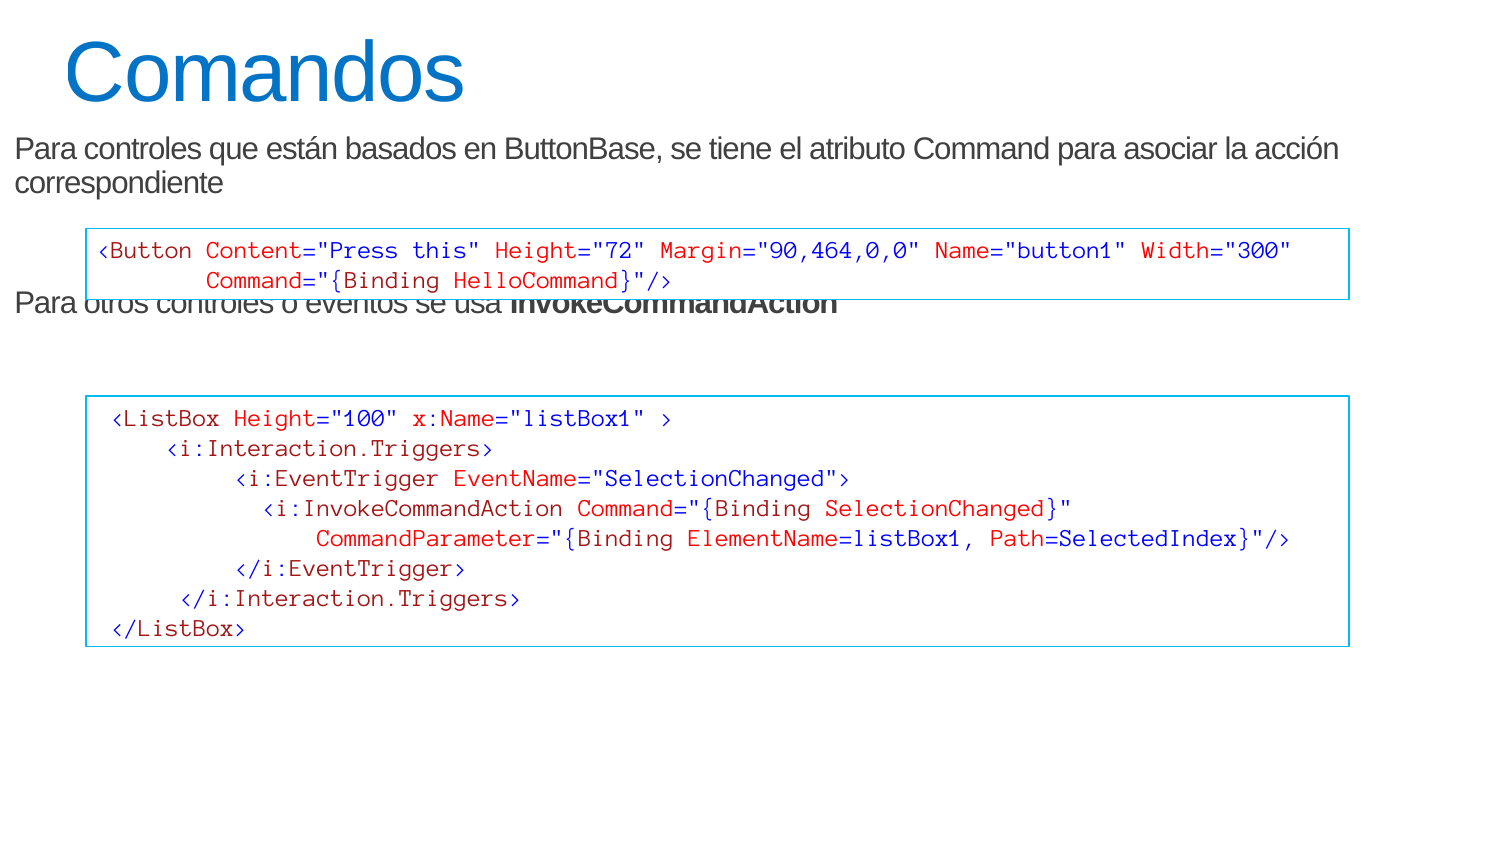

# Comandos
Para controles que están basados en ButtonBase, se tiene el atributo Command para asociar la acción correspondiente

Para otros controles o eventos se usa InvokeCommandAction
<Button Content="Press this" Height="72" Margin="90,464,0,0" Name="button1" Width="300"
        Command="{Binding HelloCommand}"/>
 <ListBox Height="100" x:Name="listBox1" >
     <i:Interaction.Triggers>
          <i:EventTrigger EventName="SelectionChanged">
            <i:InvokeCommandAction Command="{Binding SelectionChanged}"
                CommandParameter="{Binding ElementName=listBox1, Path=SelectedIndex}"/>
          </i:EventTrigger>
      </i:Interaction.Triggers>
 </ListBox>